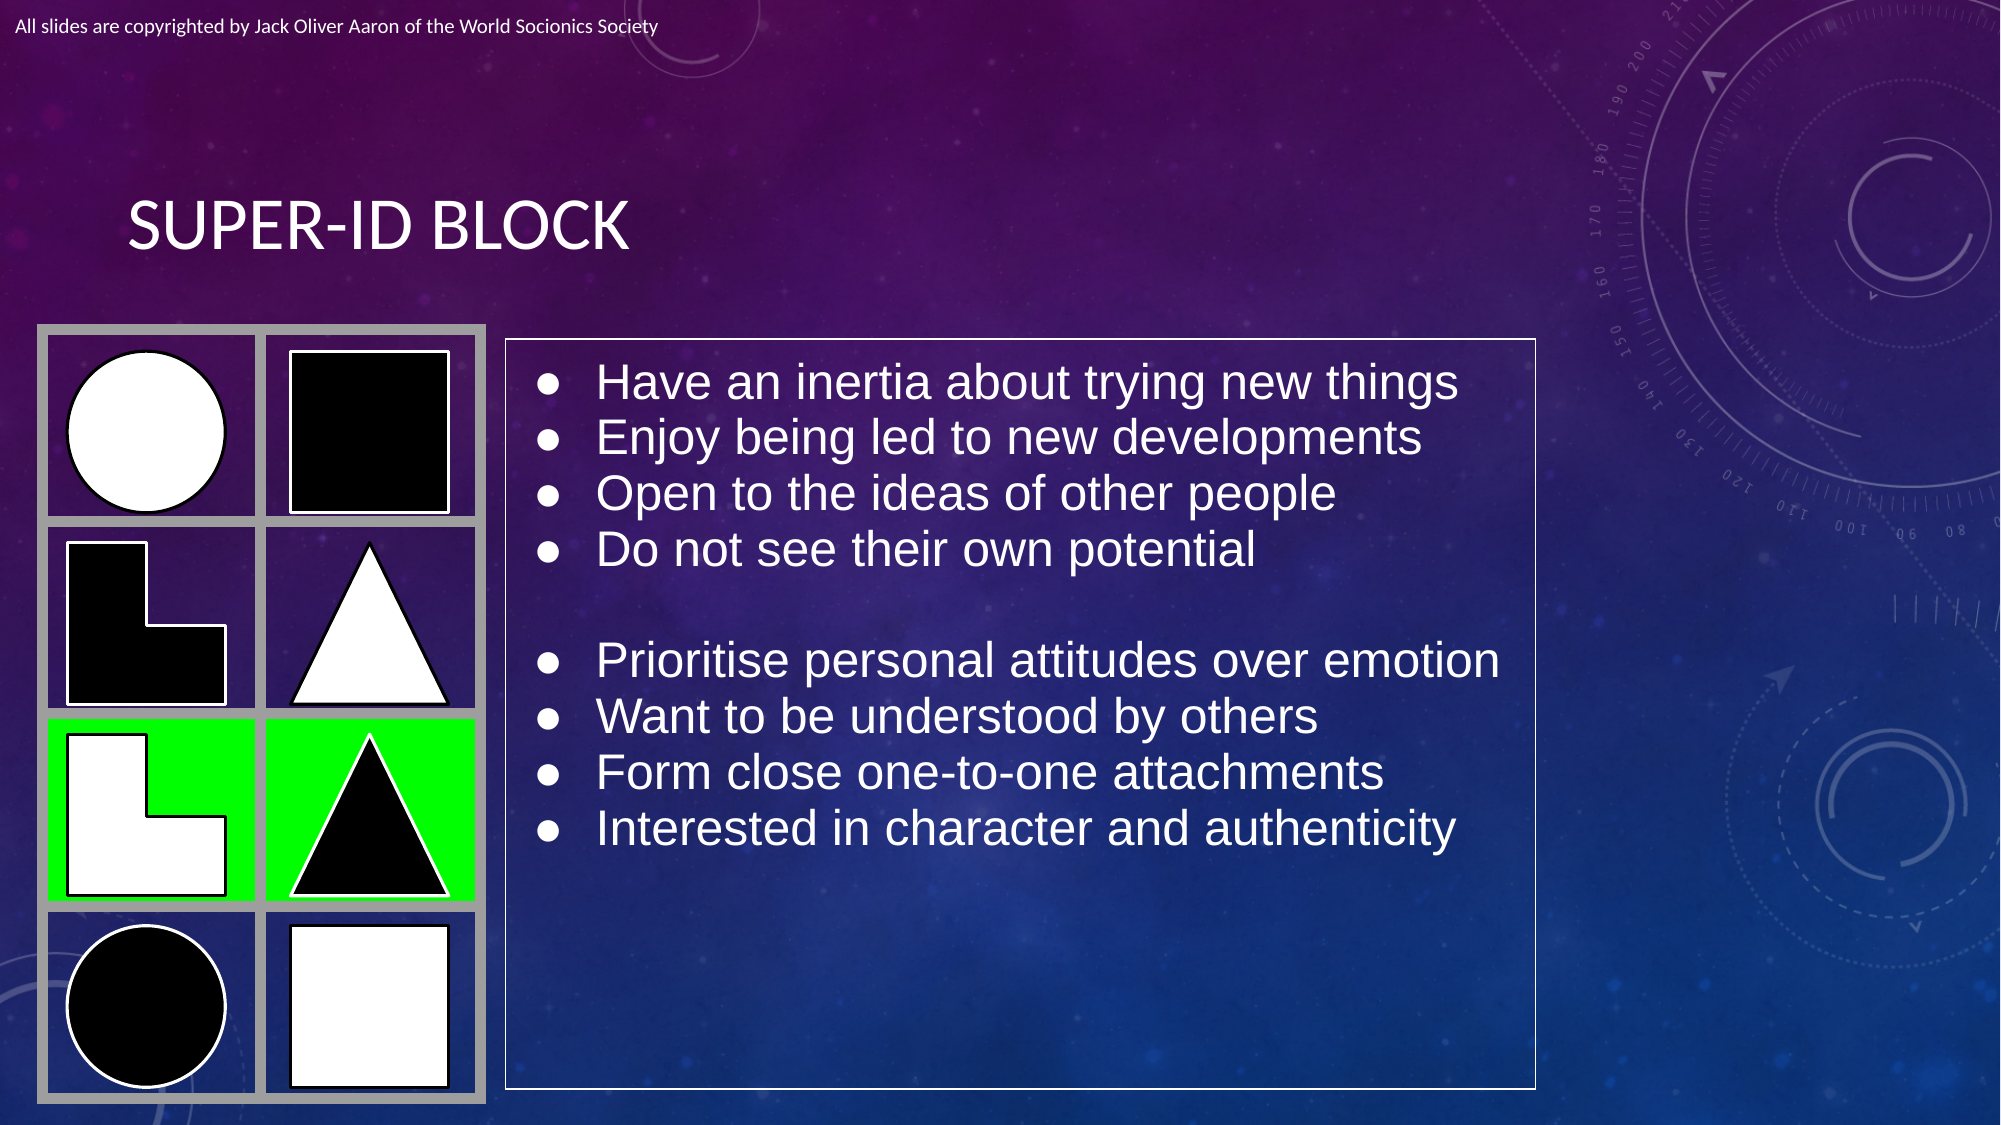

All slides are copyrighted by Jack Oliver Aaron of the World Socionics Society
# SUPER-ID BLOCK
|  |  |
| --- | --- |
|  |  |
|  |  |
|  |  |
| Have an inertia about trying new things Enjoy being led to new developments Open to the ideas of other people Do not see their own potential Prioritise personal attitudes over emotion Want to be understood by others Form close one-to-one attachments Interested in character and authenticity |
| --- |